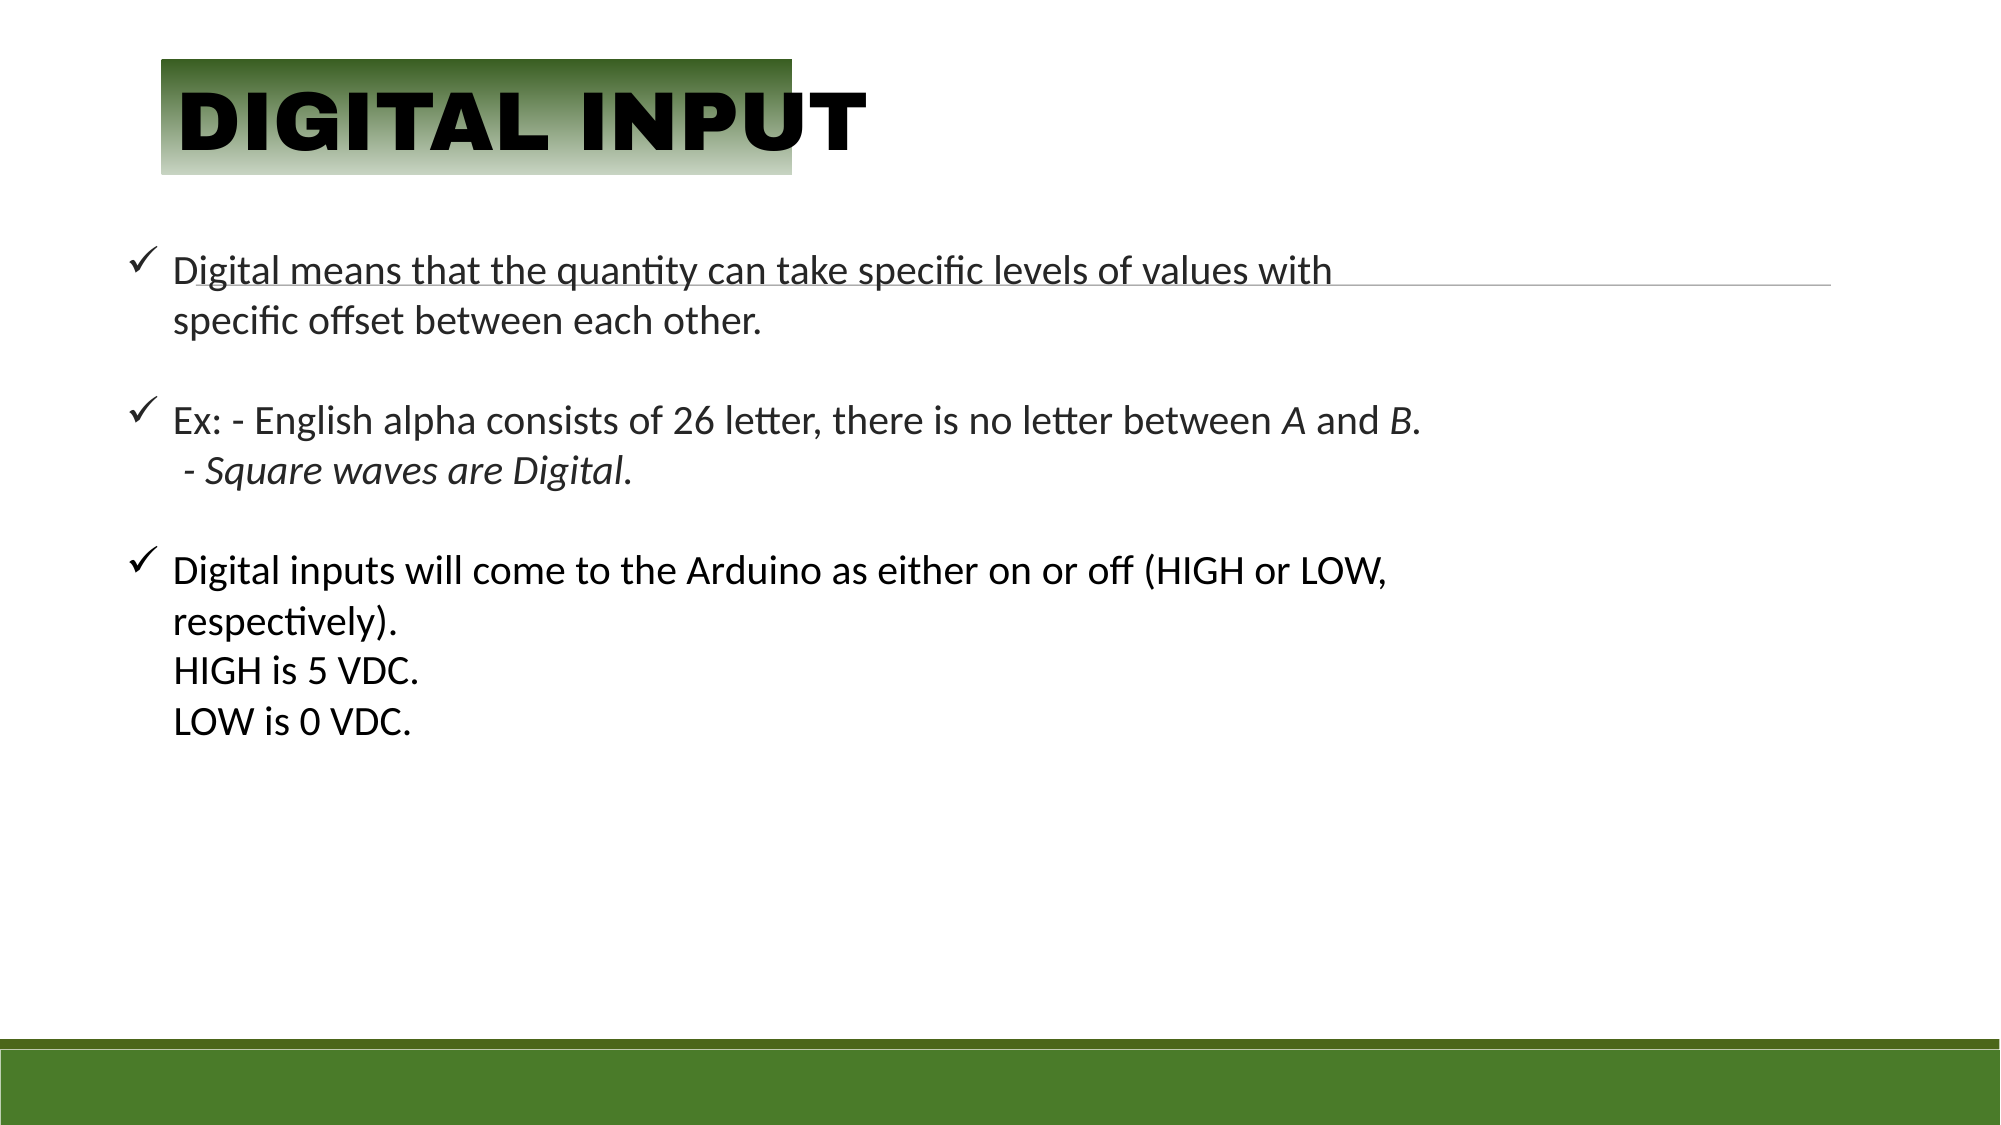

DIGITAL INPUT
Digital means that the quantity can take specific levels of values with specific offset between each other.

Ex: - English alpha consists of 26 letter, there is no letter between A and B.
      - Square waves are Digital.

Digital inputs will come to the Arduino as either on or off (HIGH or LOW, respectively).
     HIGH is 5 VDC.
     LOW is 0 VDC.